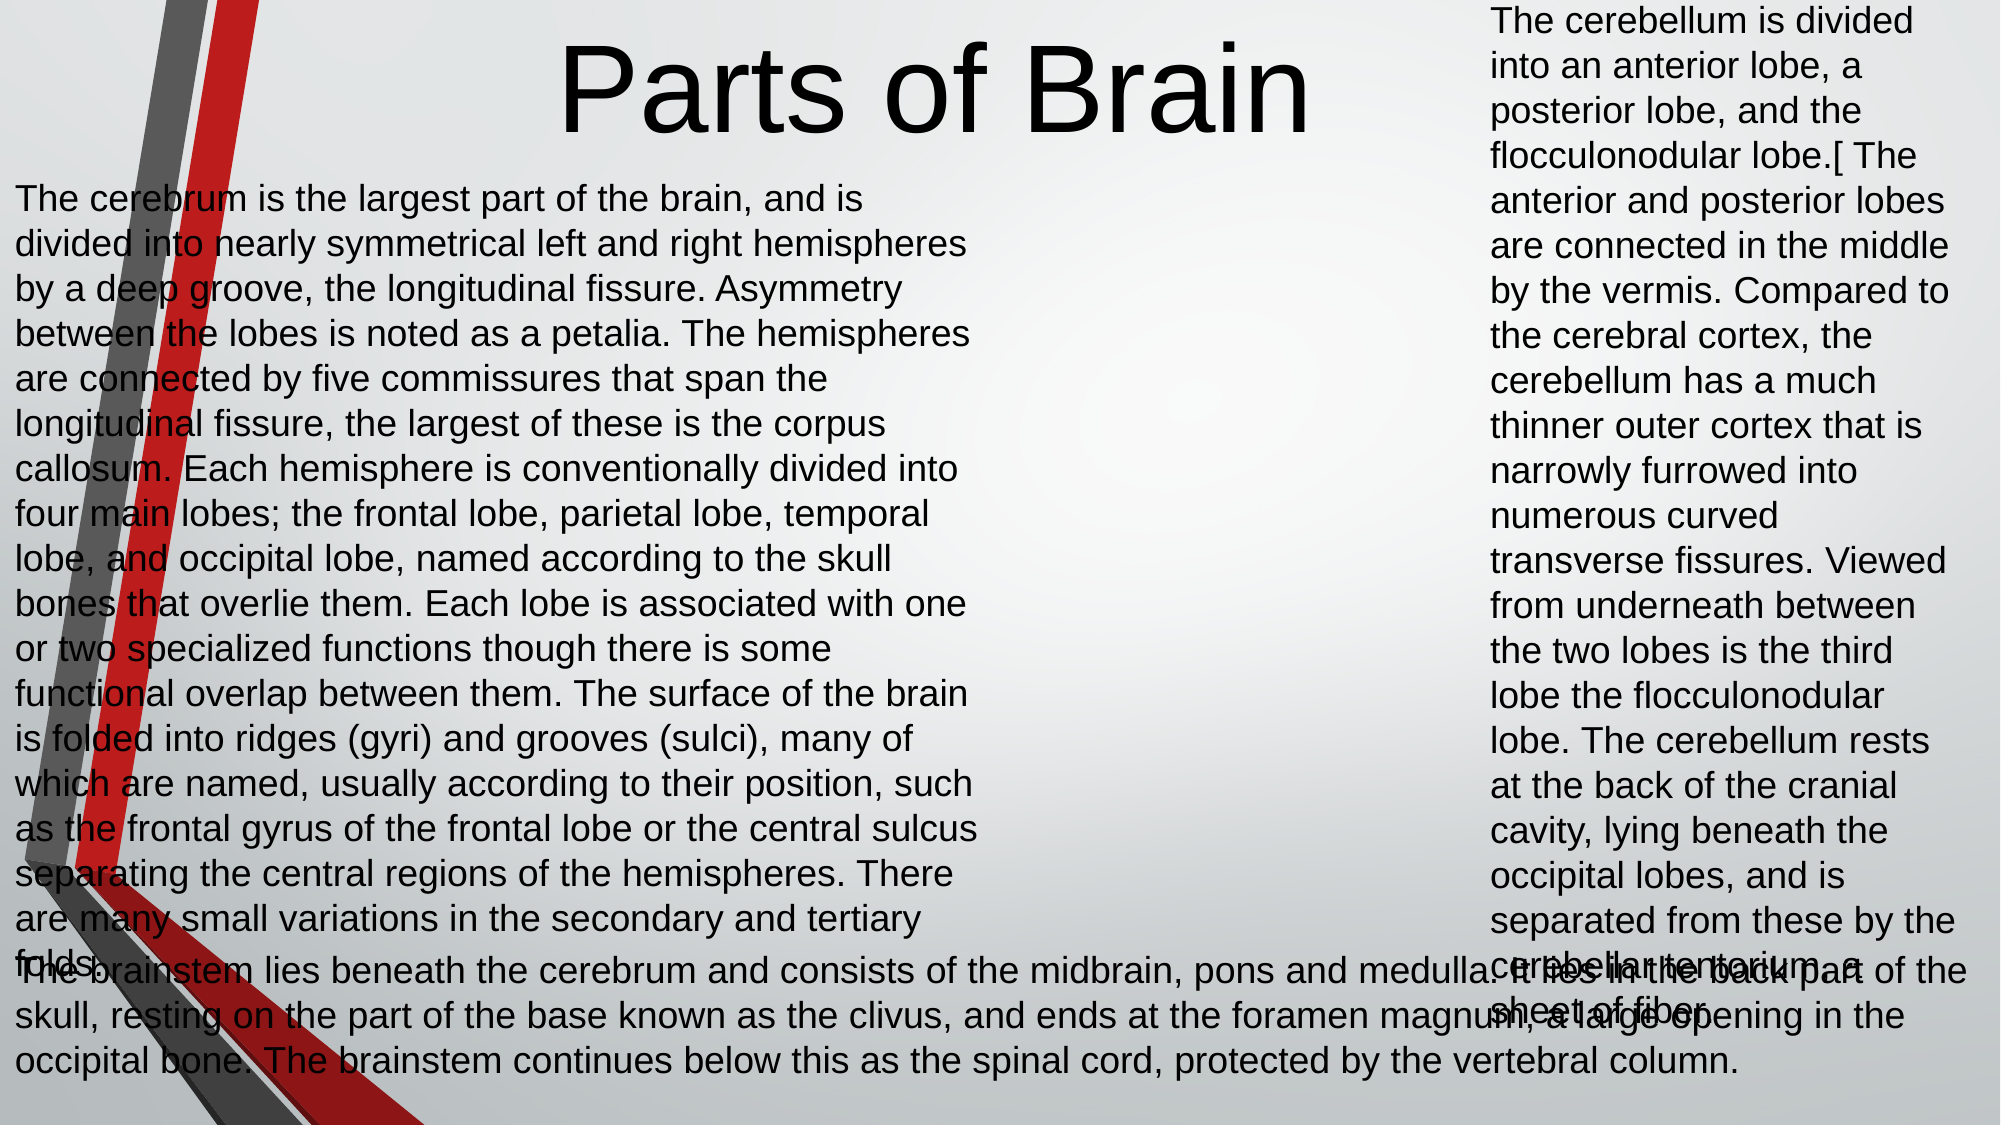

Parts of Brain
The cerebellum is divided into an anterior lobe, a posterior lobe, and the flocculonodular lobe.[ The anterior and posterior lobes are connected in the middle by the vermis. Compared to the cerebral cortex, the cerebellum has a much thinner outer cortex that is narrowly furrowed into numerous curved transverse fissures. Viewed from underneath between the two lobes is the third lobe the flocculonodular lobe. The cerebellum rests at the back of the cranial cavity, lying beneath the occipital lobes, and is separated from these by the cerebellar tentorium, a sheet of fiber.
The cerebrum is the largest part of the brain, and is divided into nearly symmetrical left and right hemispheres by a deep groove, the longitudinal fissure. Asymmetry between the lobes is noted as a petalia. The hemispheres are connected by five commissures that span the longitudinal fissure, the largest of these is the corpus callosum. Each hemisphere is conventionally divided into four main lobes; the frontal lobe, parietal lobe, temporal lobe, and occipital lobe, named according to the skull bones that overlie them. Each lobe is associated with one or two specialized functions though there is some functional overlap between them. The surface of the brain is folded into ridges (gyri) and grooves (sulci), many of which are named, usually according to their position, such as the frontal gyrus of the frontal lobe or the central sulcus separating the central regions of the hemispheres. There are many small variations in the secondary and tertiary folds.
The brainstem lies beneath the cerebrum and consists of the midbrain, pons and medulla. It lies in the back part of the skull, resting on the part of the base known as the clivus, and ends at the foramen magnum, a large opening in the occipital bone. The brainstem continues below this as the spinal cord, protected by the vertebral column.